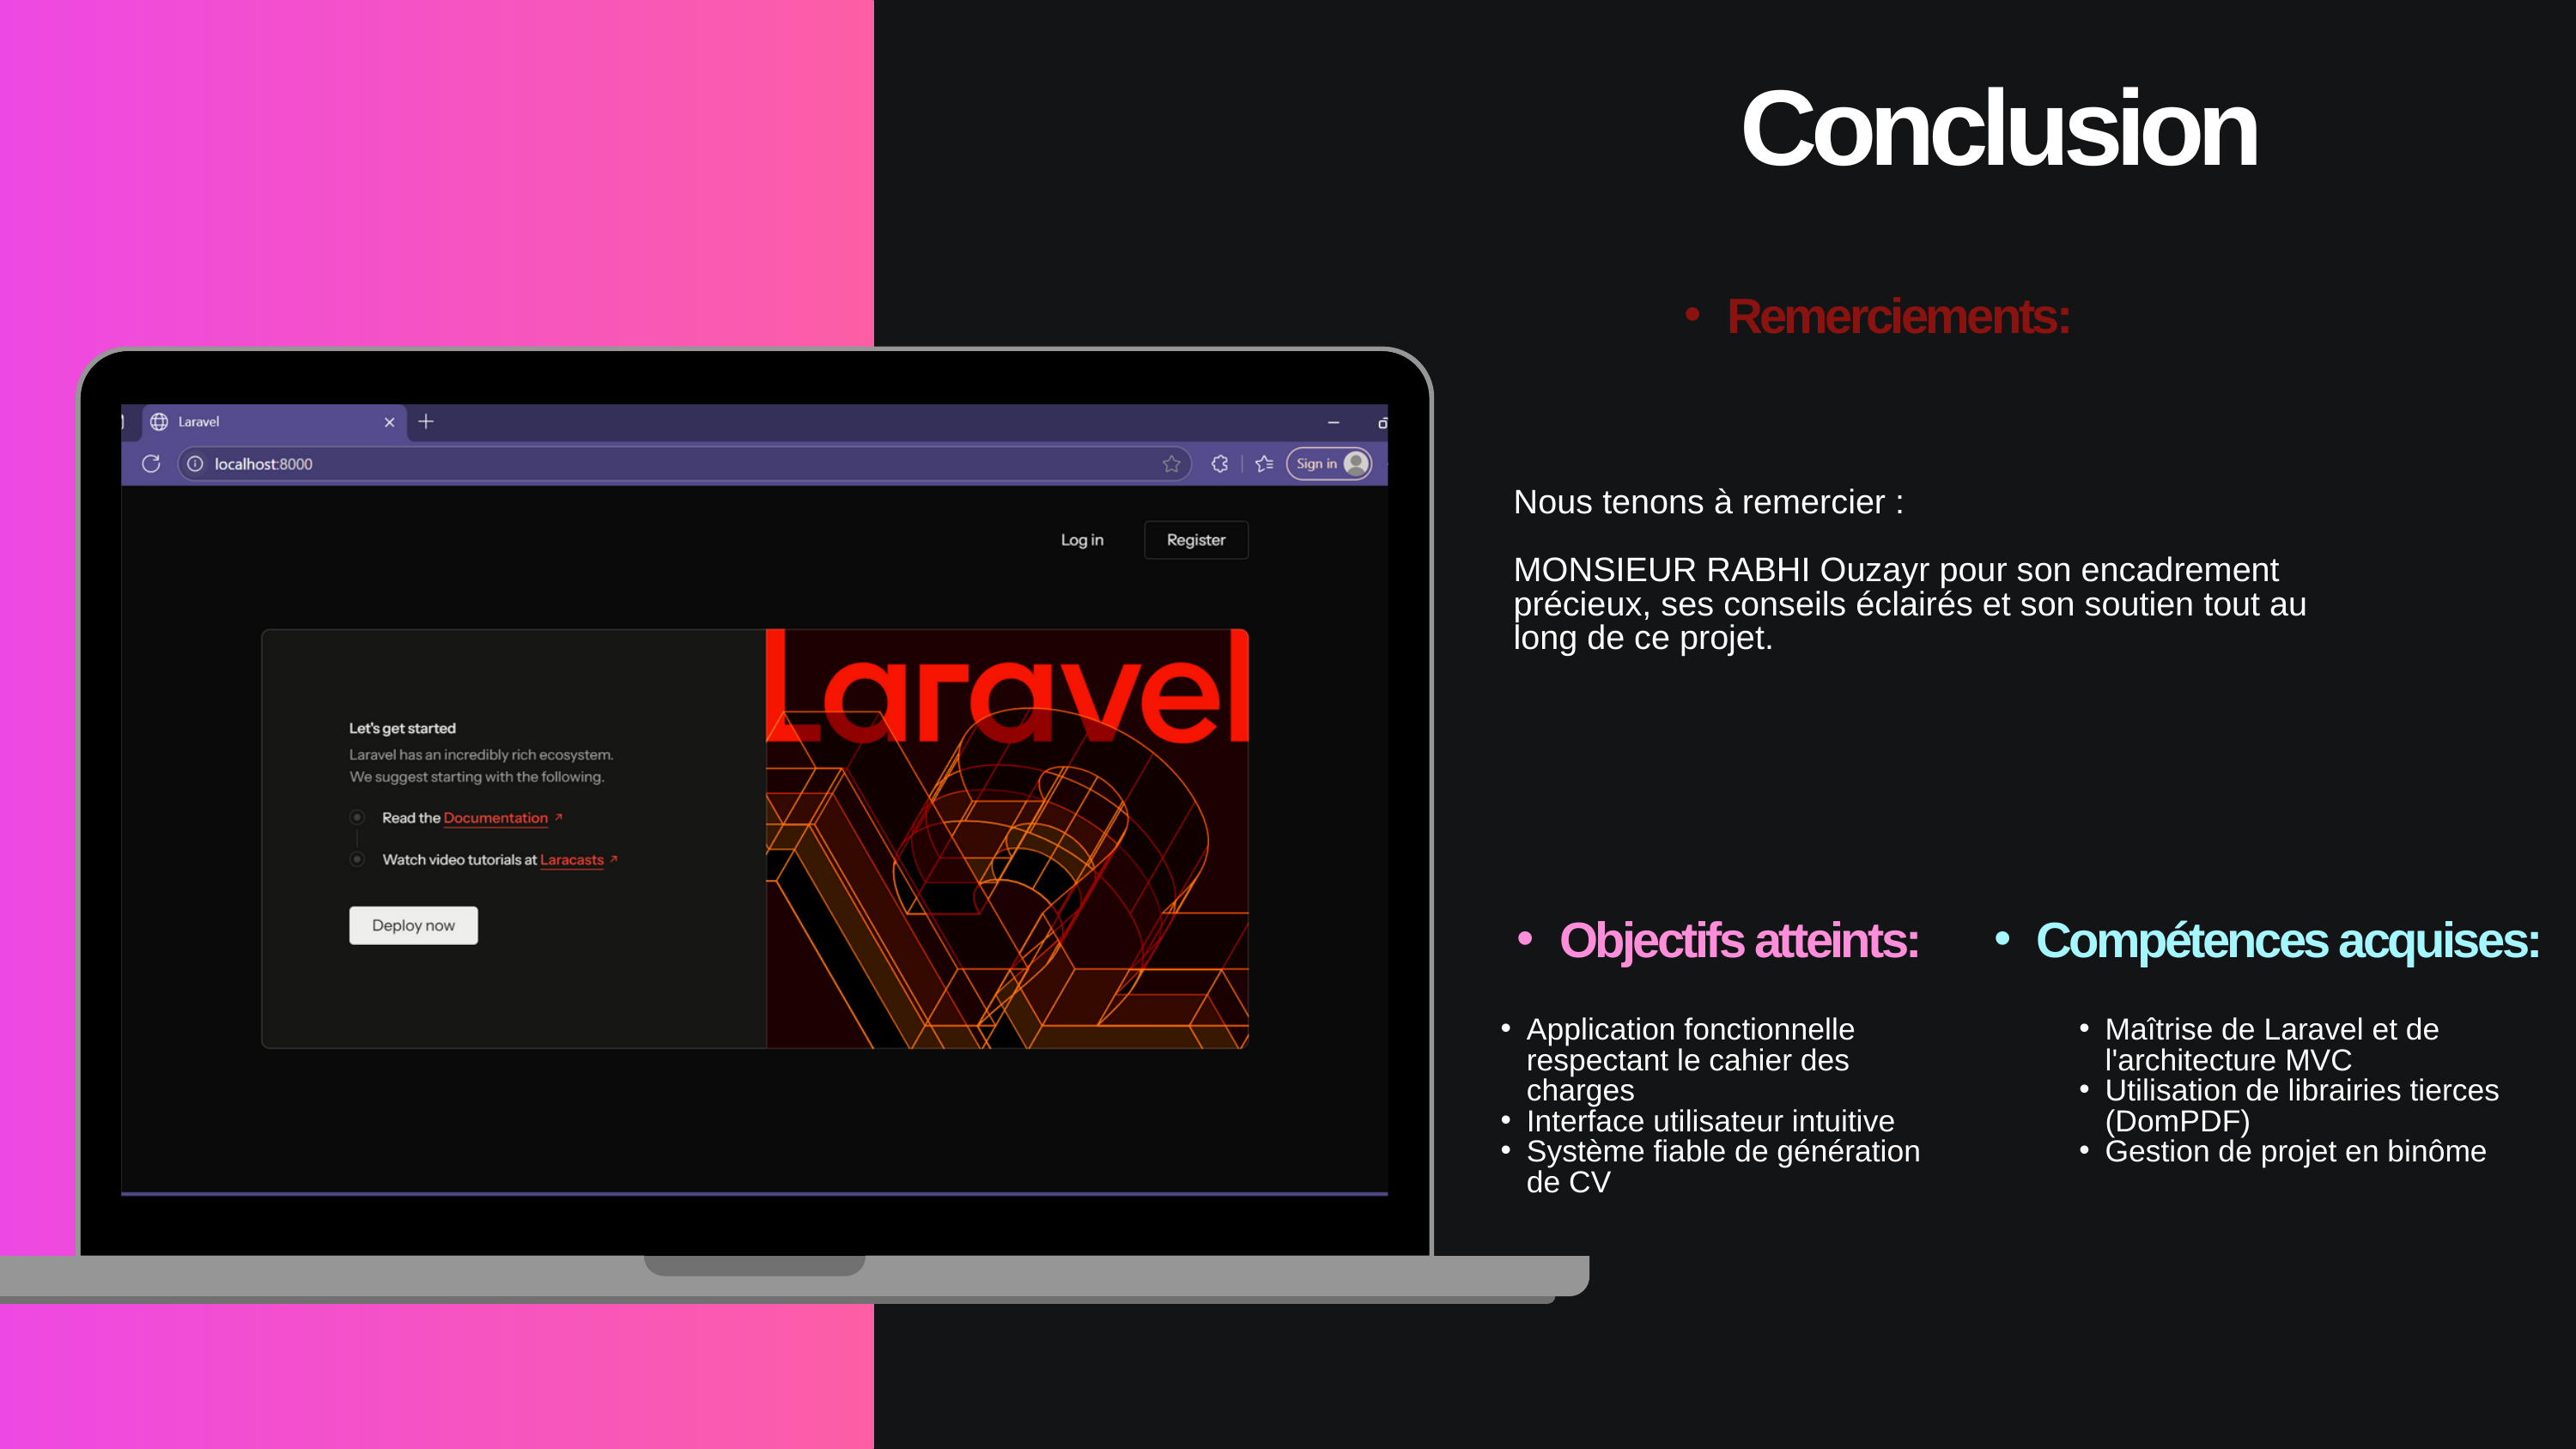

Conclusion
Remerciements:

Nous tenons à remercier :

MONSIEUR RABHI Ouzayr pour son encadrement précieux, ses conseils éclairés et son soutien tout au long de ce projet.
Objectifs atteints:
Compétences acquises:
Application fonctionnelle respectant le cahier des charges
Interface utilisateur intuitive
Système fiable de génération de CV

Maîtrise de Laravel et de l'architecture MVC
Utilisation de librairies tierces (DomPDF)
Gestion de projet en binôme